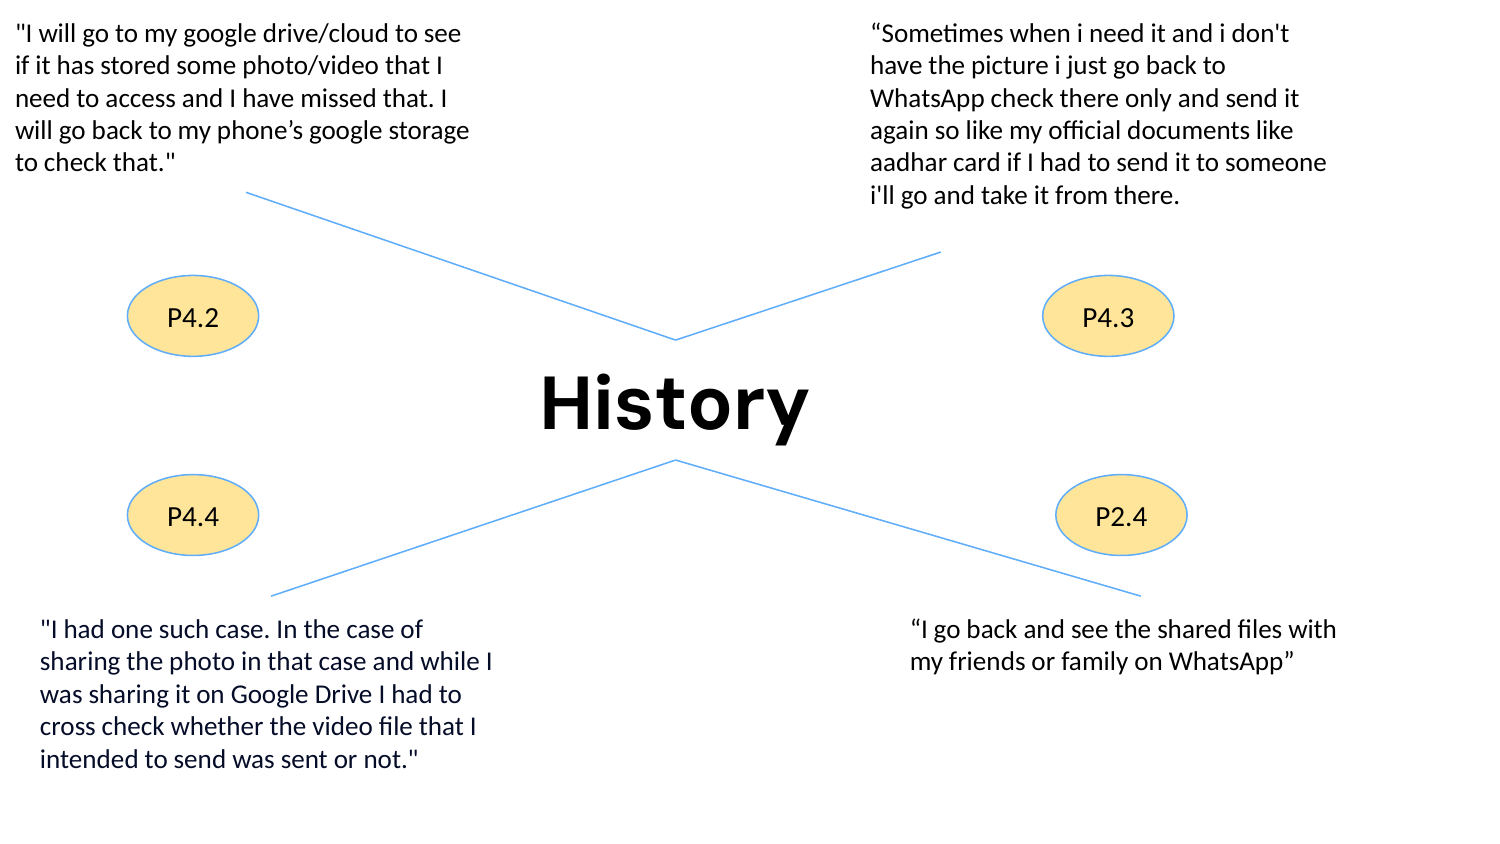

"I will go to my google drive/cloud to see if it has stored some photo/video that I need to access and I have missed that. I will go back to my phone’s google storage to check that."
“Sometimes when i need it and i don't have the picture i just go back to WhatsApp check there only and send it again so like my official documents like aadhar card if I had to send it to someone i'll go and take it from there.
P4.2
P4.3
History
P4.4
P2.4
"I had one such case. In the case of sharing the photo in that case and while I was sharing it on Google Drive I had to cross check whether the video file that I intended to send was sent or not."
“I go back and see the shared files with my friends or family on WhatsApp”